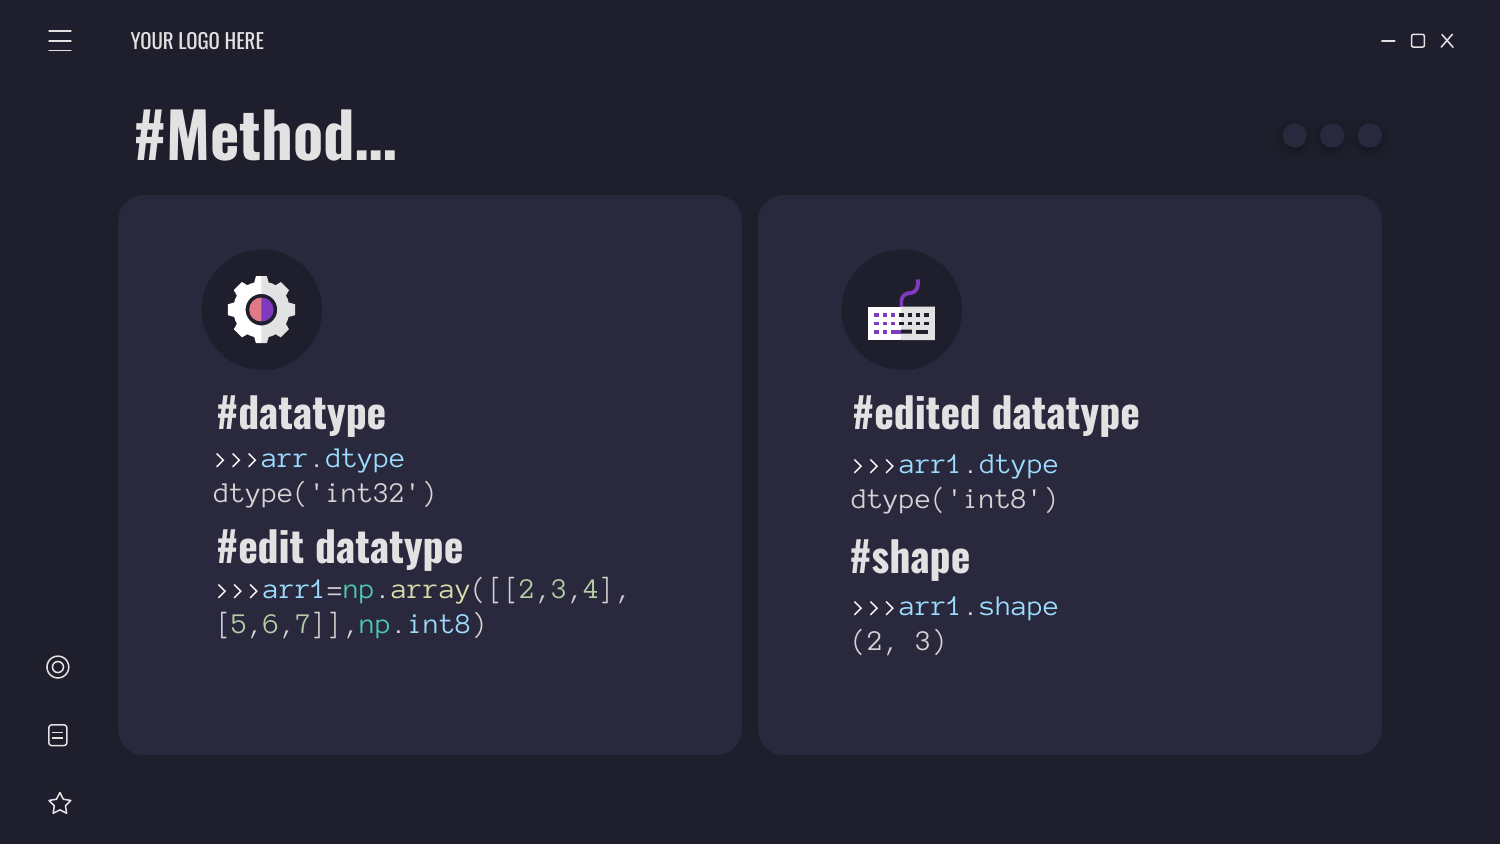

YOUR LOGO HERE

# #Method…

#datatype
#edited datatype
>>>arr.dtype
dtype('int32')
>>>arr1.dtype
dtype('int8')
#edit datatype
#shape
>>>arr1=np.array([[2,3,4],[5,6,7]],np.int8)
>>>arr1.shape
(2, 3)